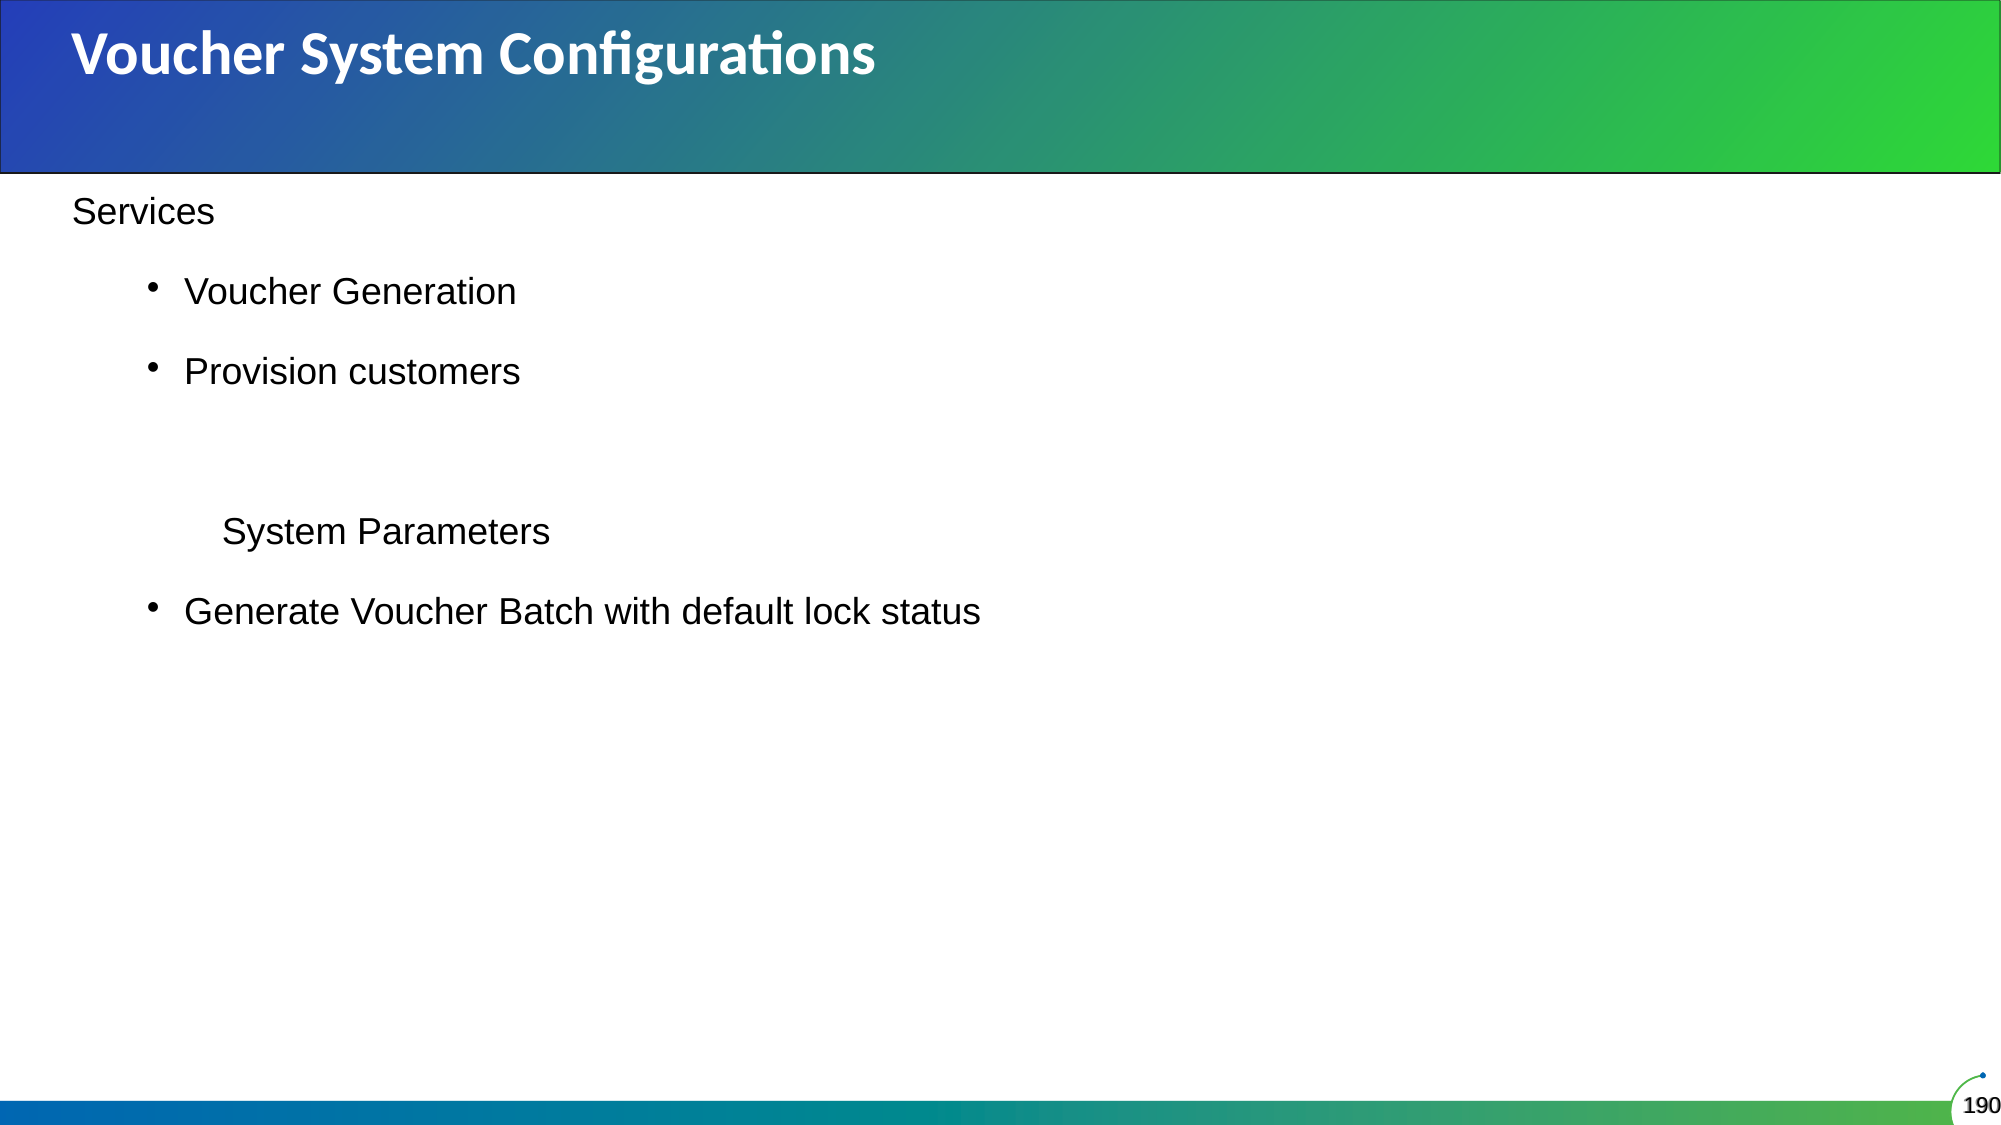

Voucher System Configurations
Services
Voucher Generation
Provision customers

System Parameters
Generate Voucher Batch with default lock status